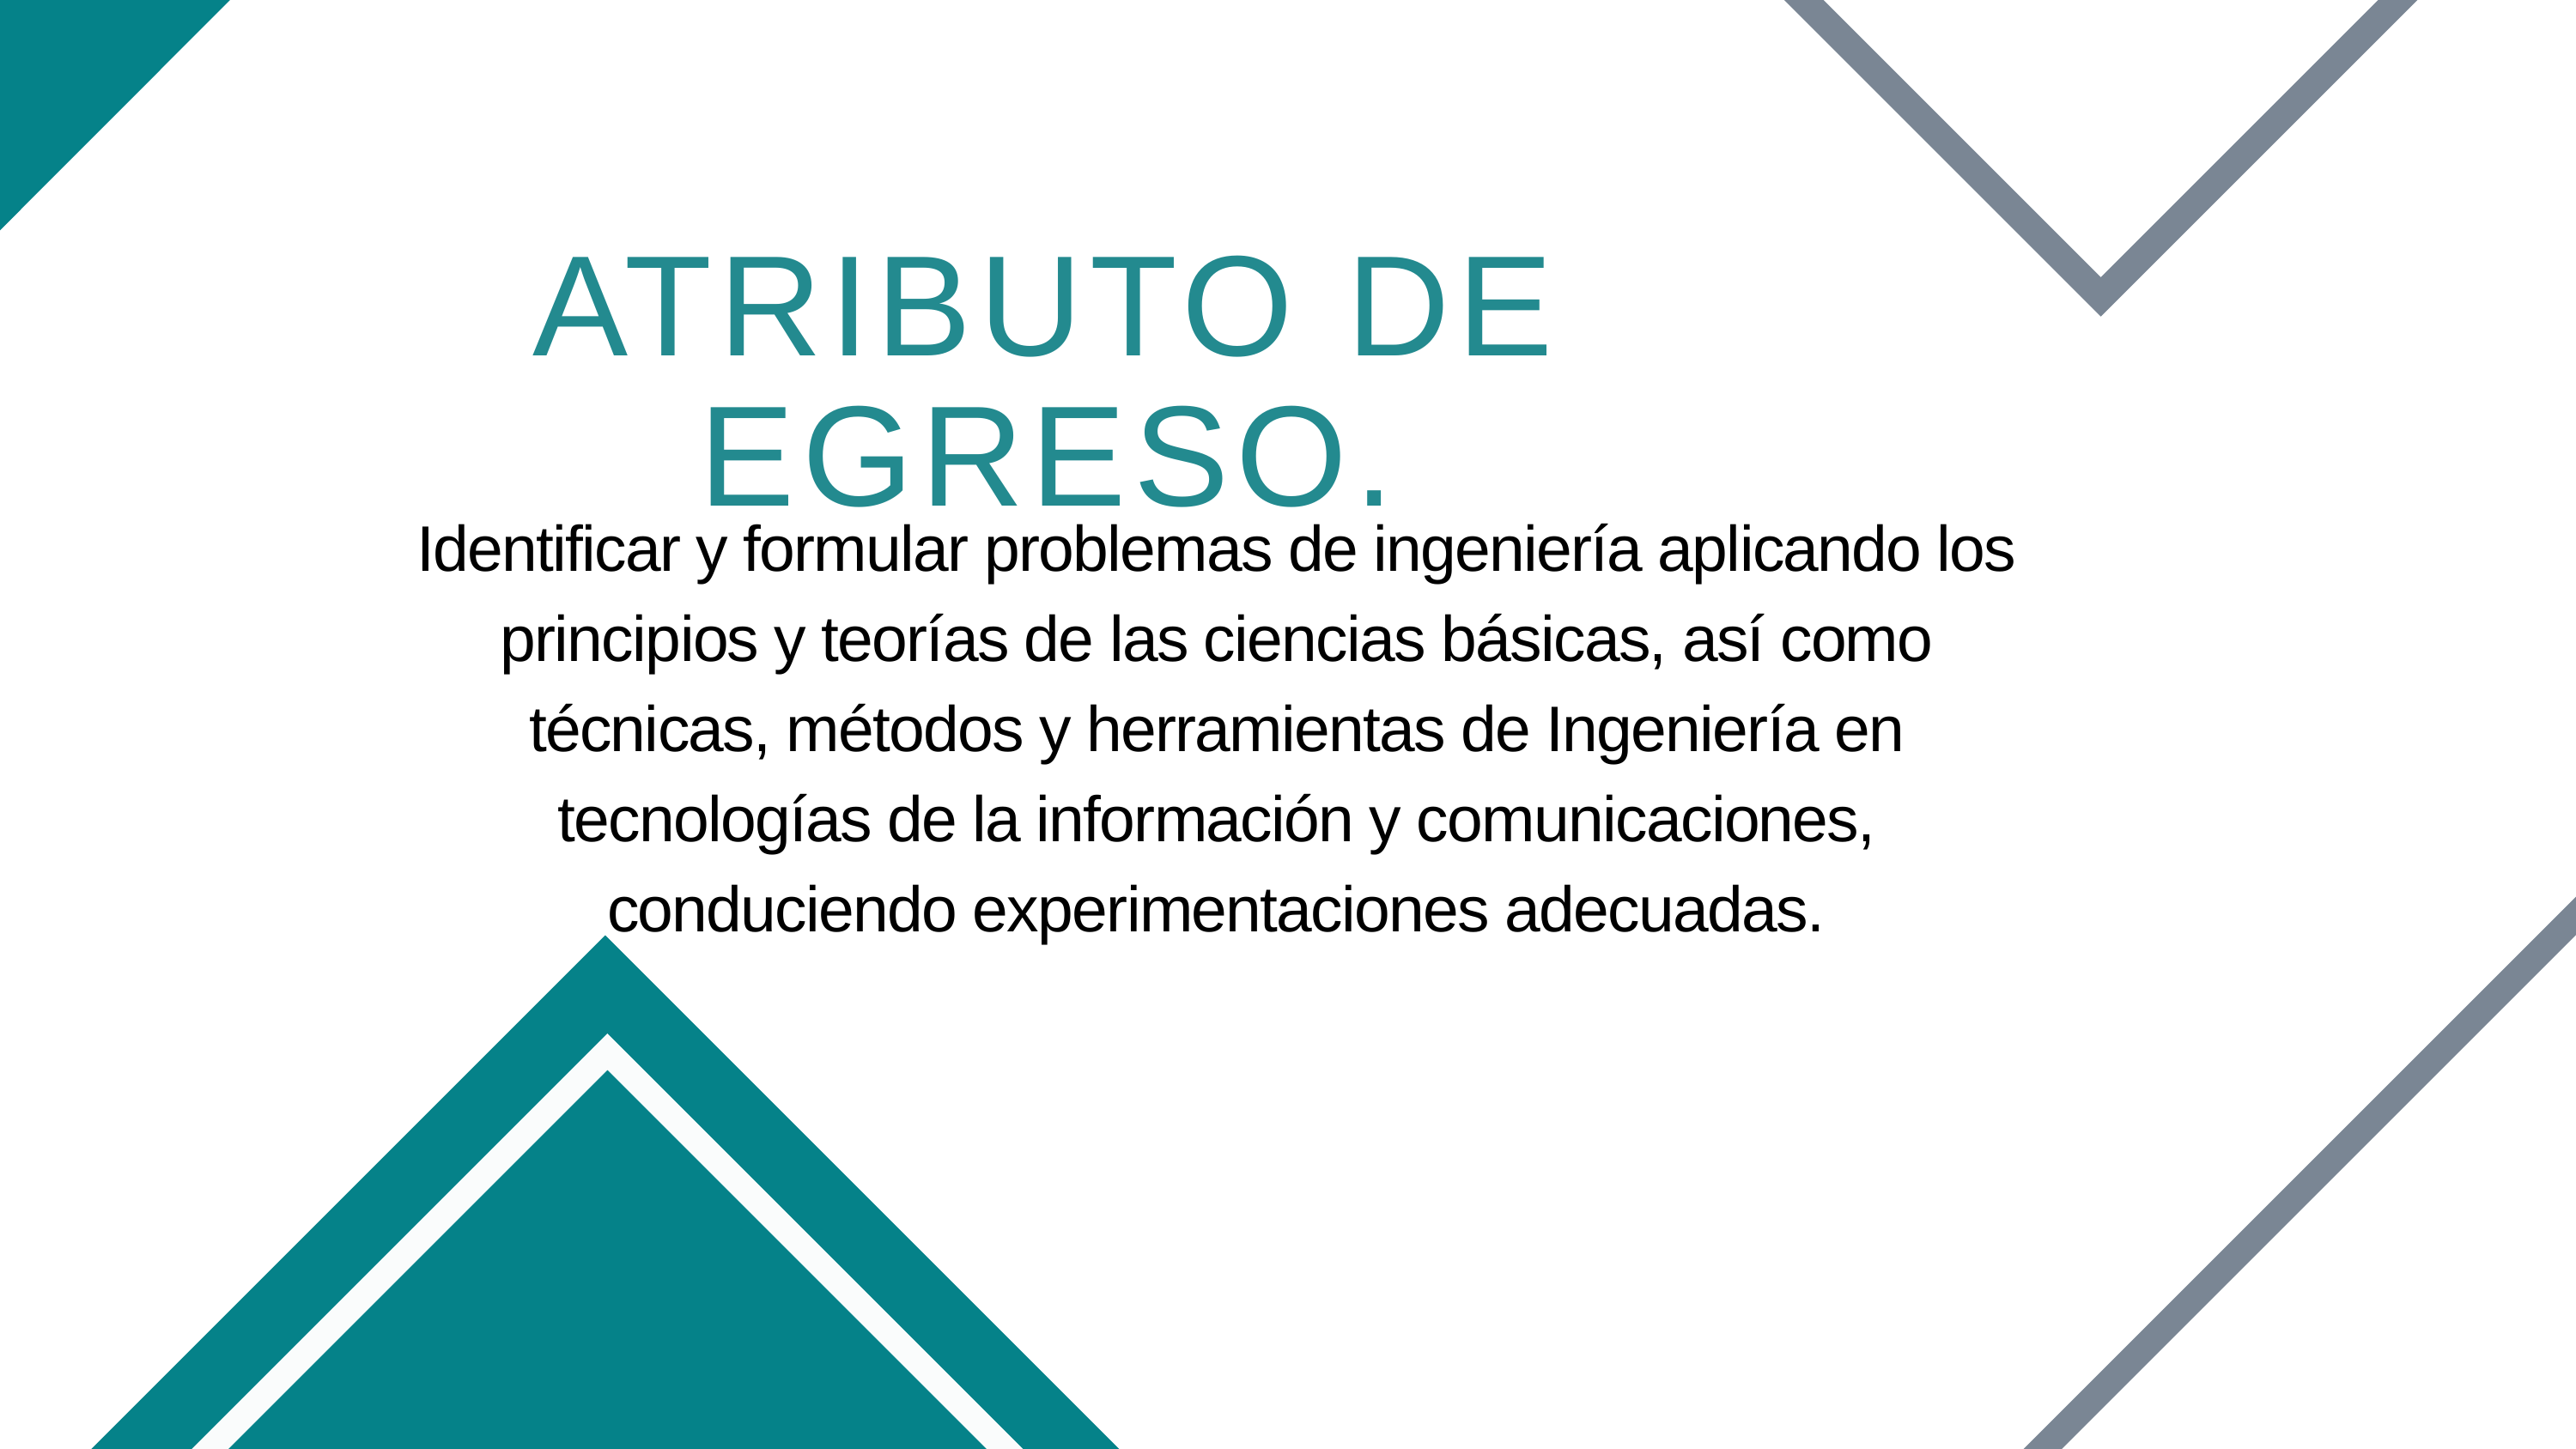

ATRIBUTO DE EGRESO.
Identificar y formular problemas de ingeniería aplicando los principios y teorías de las ciencias básicas, así como técnicas, métodos y herramientas de Ingeniería en tecnologías de la información y comunicaciones, conduciendo experimentaciones adecuadas.